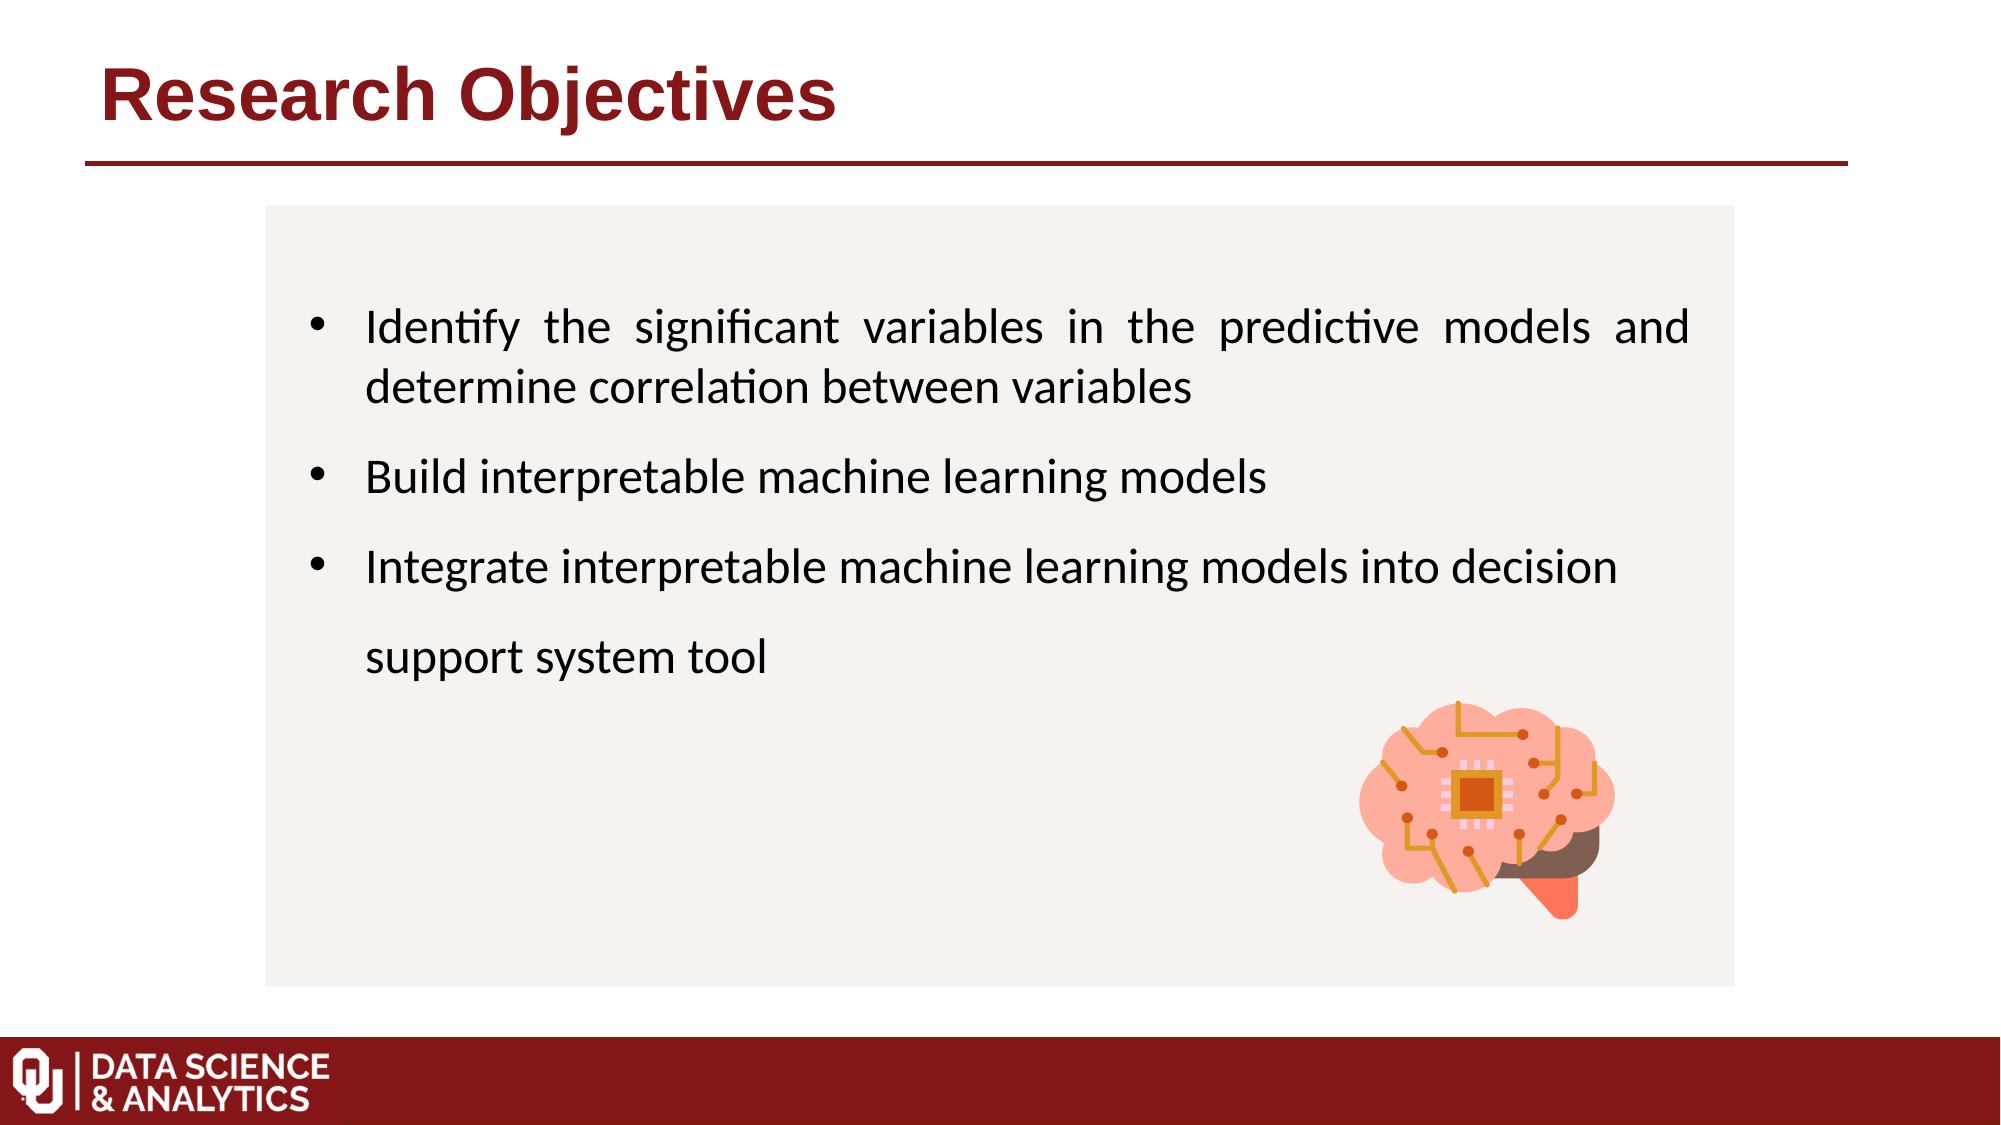

Research Objectives

Identify the significant variables in the predictive models and determine correlation between variables
Build interpretable machine learning models
Integrate interpretable machine learning models into decision support system tool